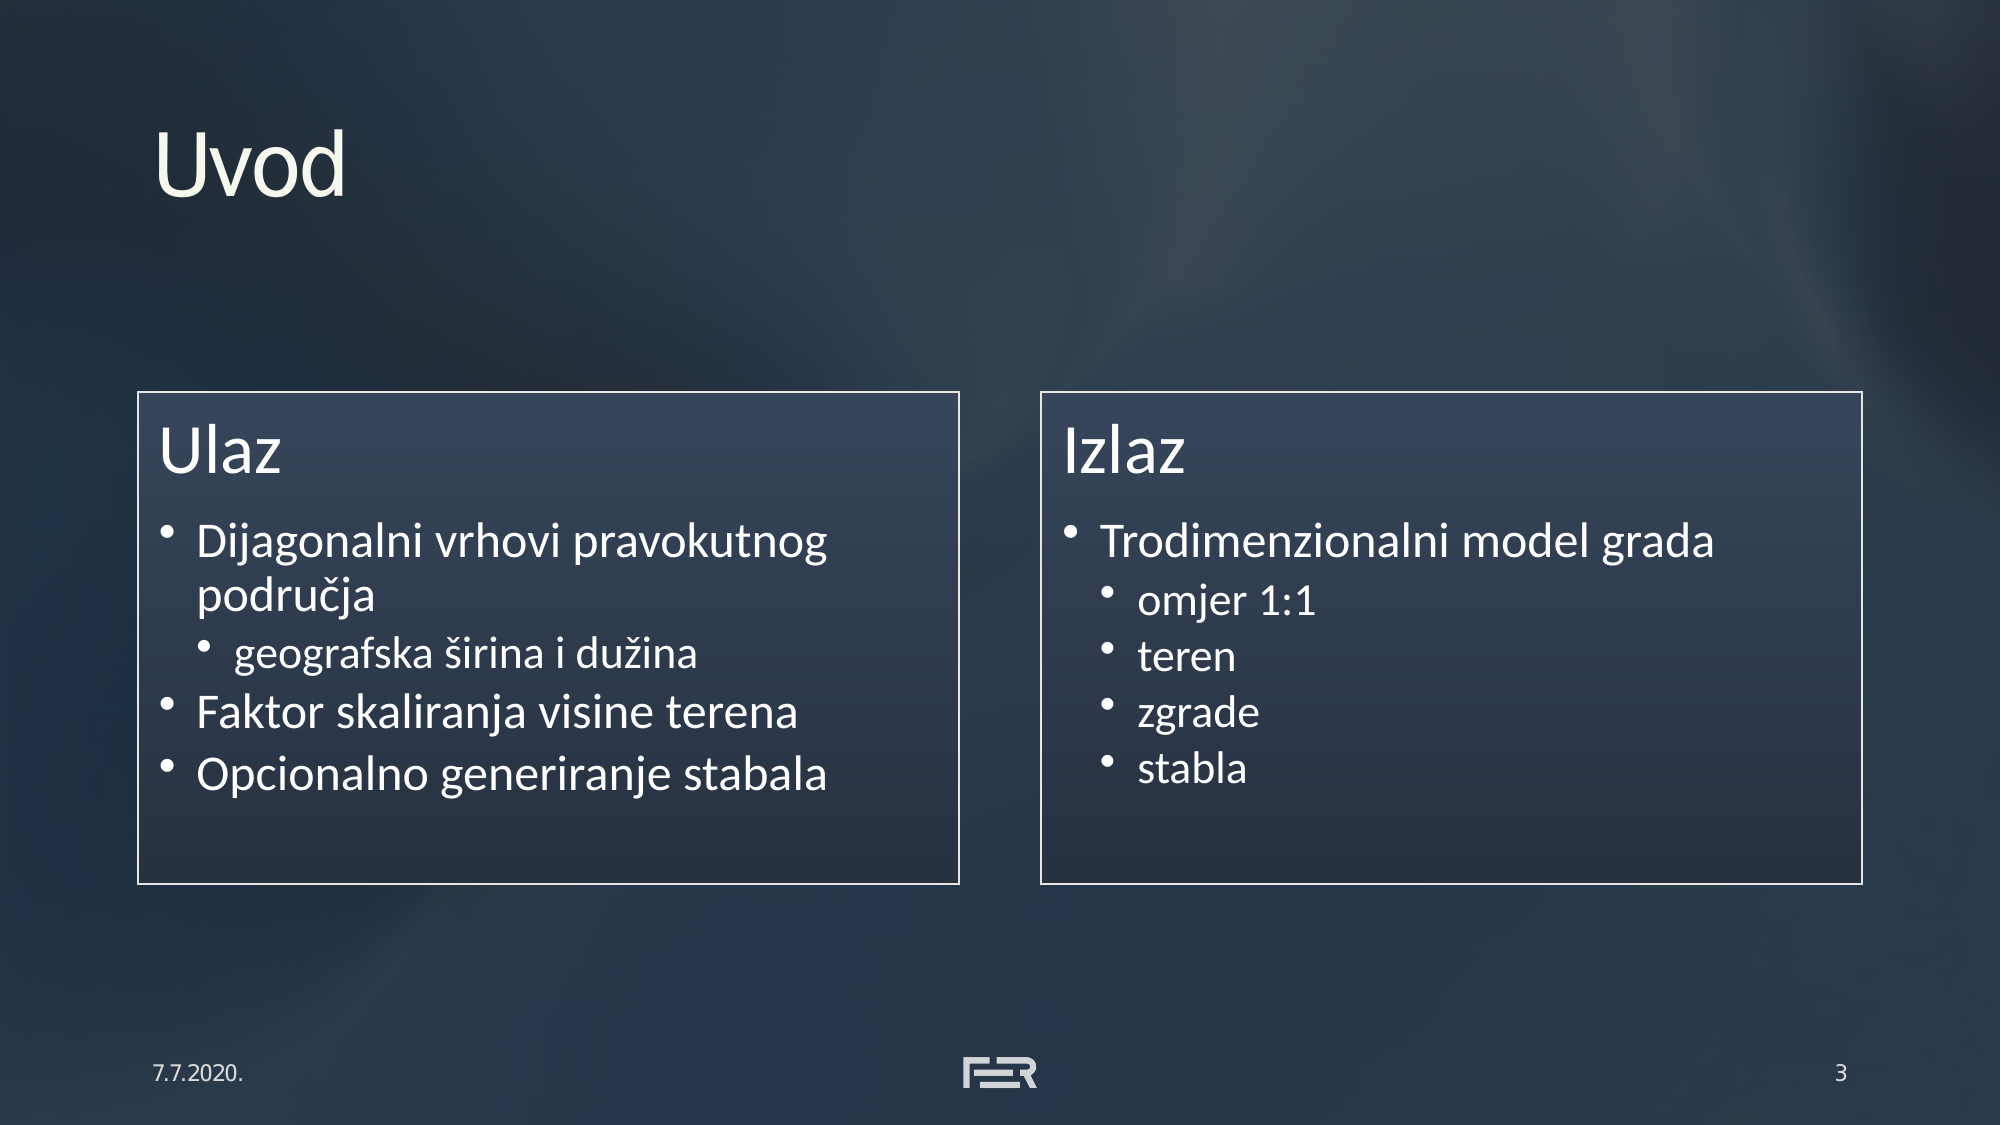

# Uvod
Ulaz
Dijagonalni vrhovi pravokutnog područja
geografska širina i dužina
Faktor skaliranja visine terena
Opcionalno generiranje stabala
Izlaz
Trodimenzionalni model grada
omjer 1:1
teren
zgrade
stabla
7.7.2020.
3